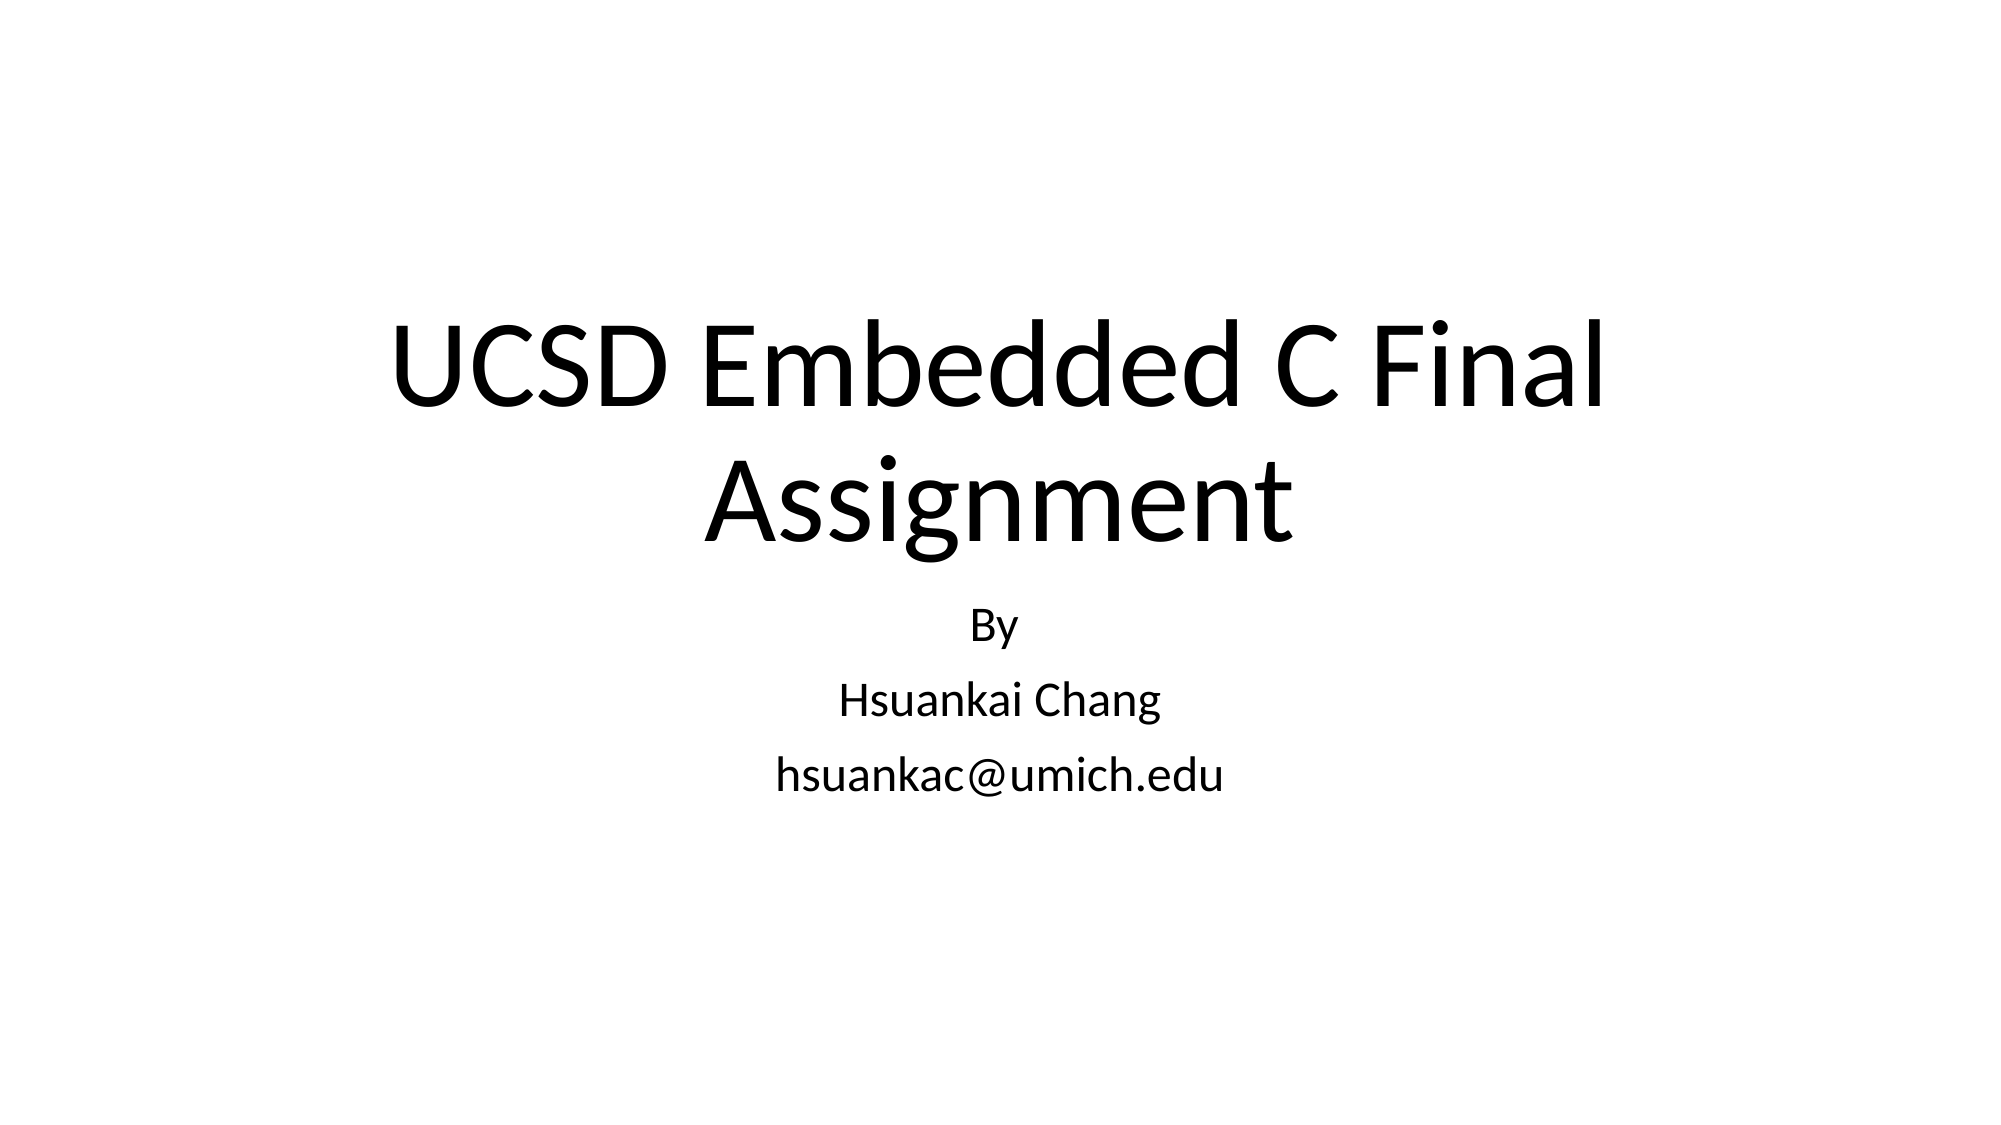

# UCSD Embedded C Final Assignment
By
Hsuankai Chang
hsuankac@umich.edu